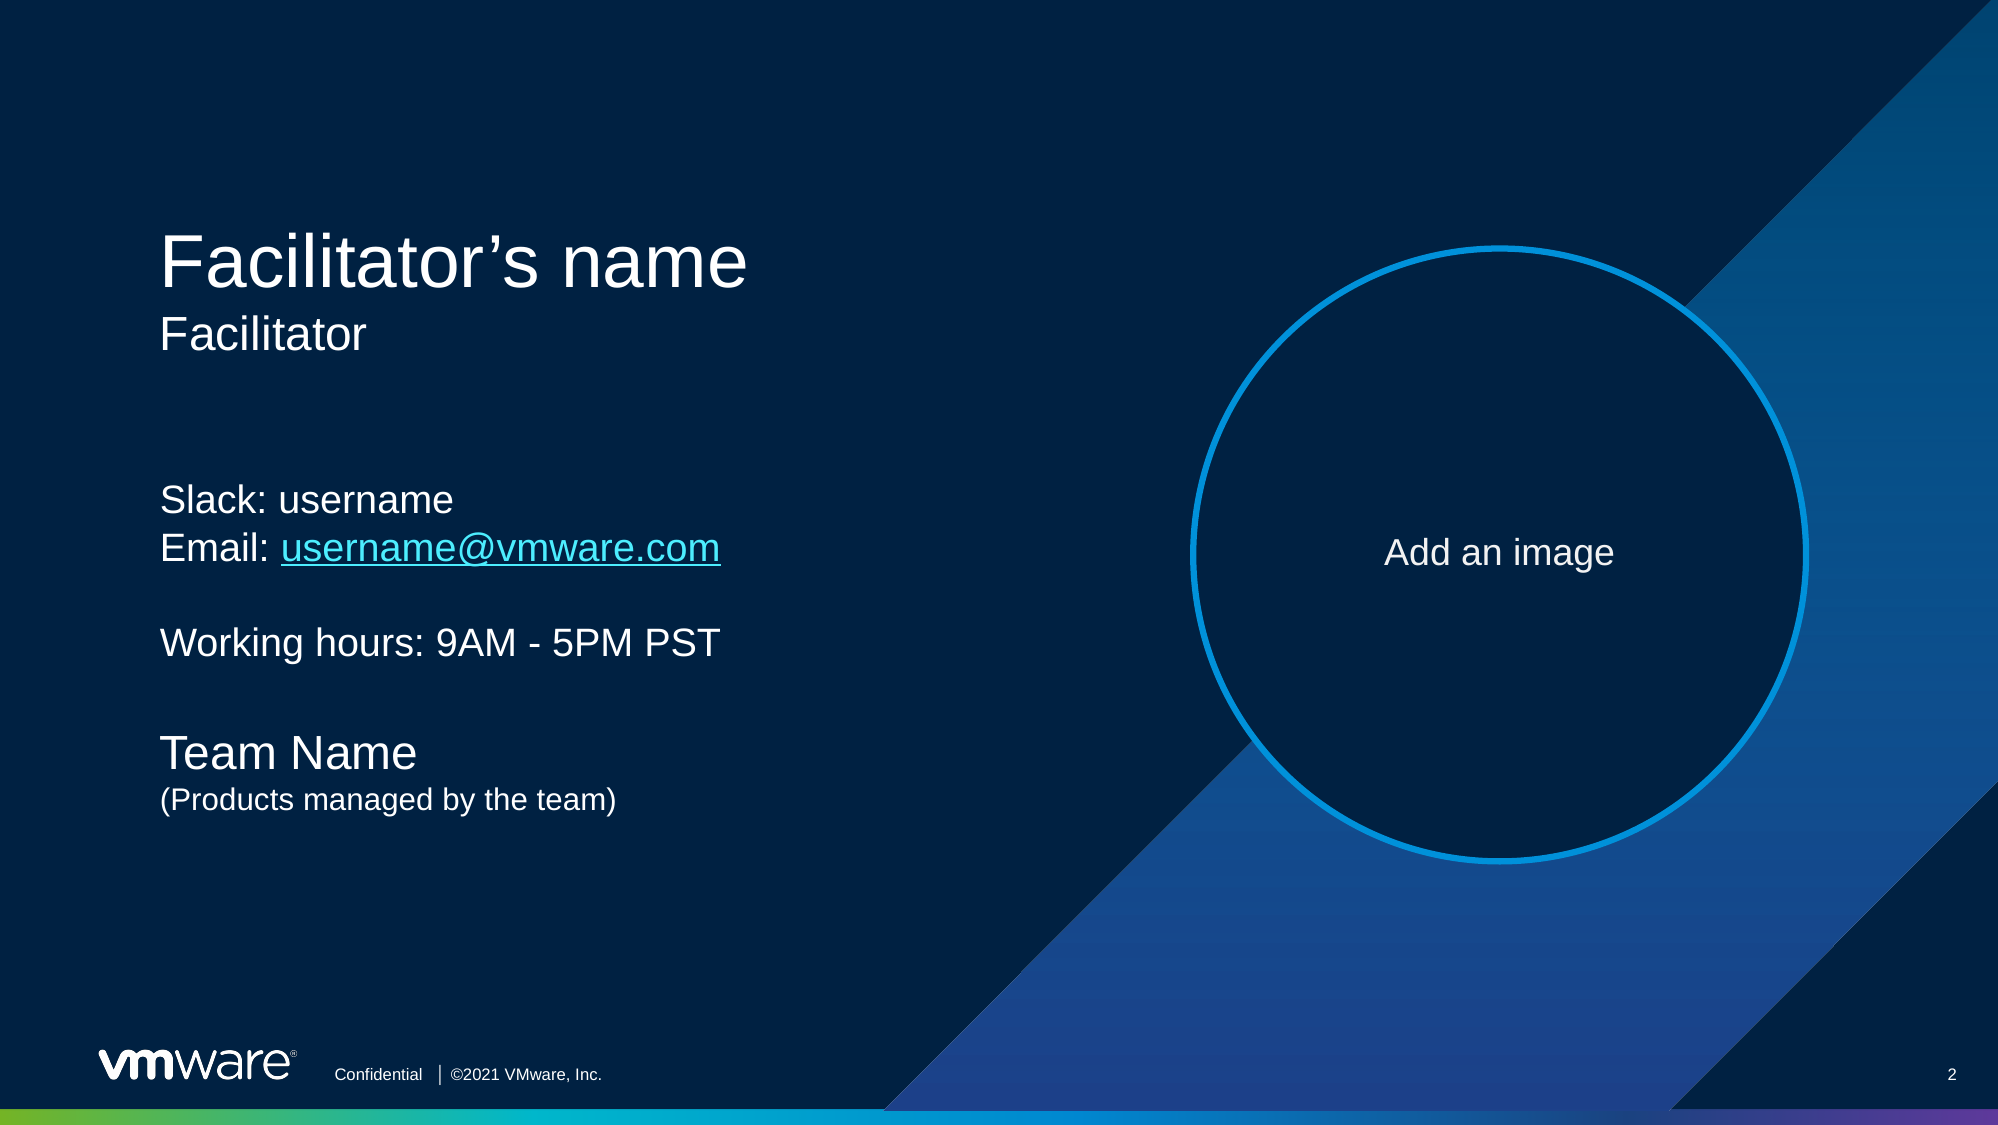

Facilitator’s name
Facilitator

Slack: username
Email: username@vmware.com

Working hours: 9AM - 5PM PST

Team Name
(Products managed by the team)
Add an image
2